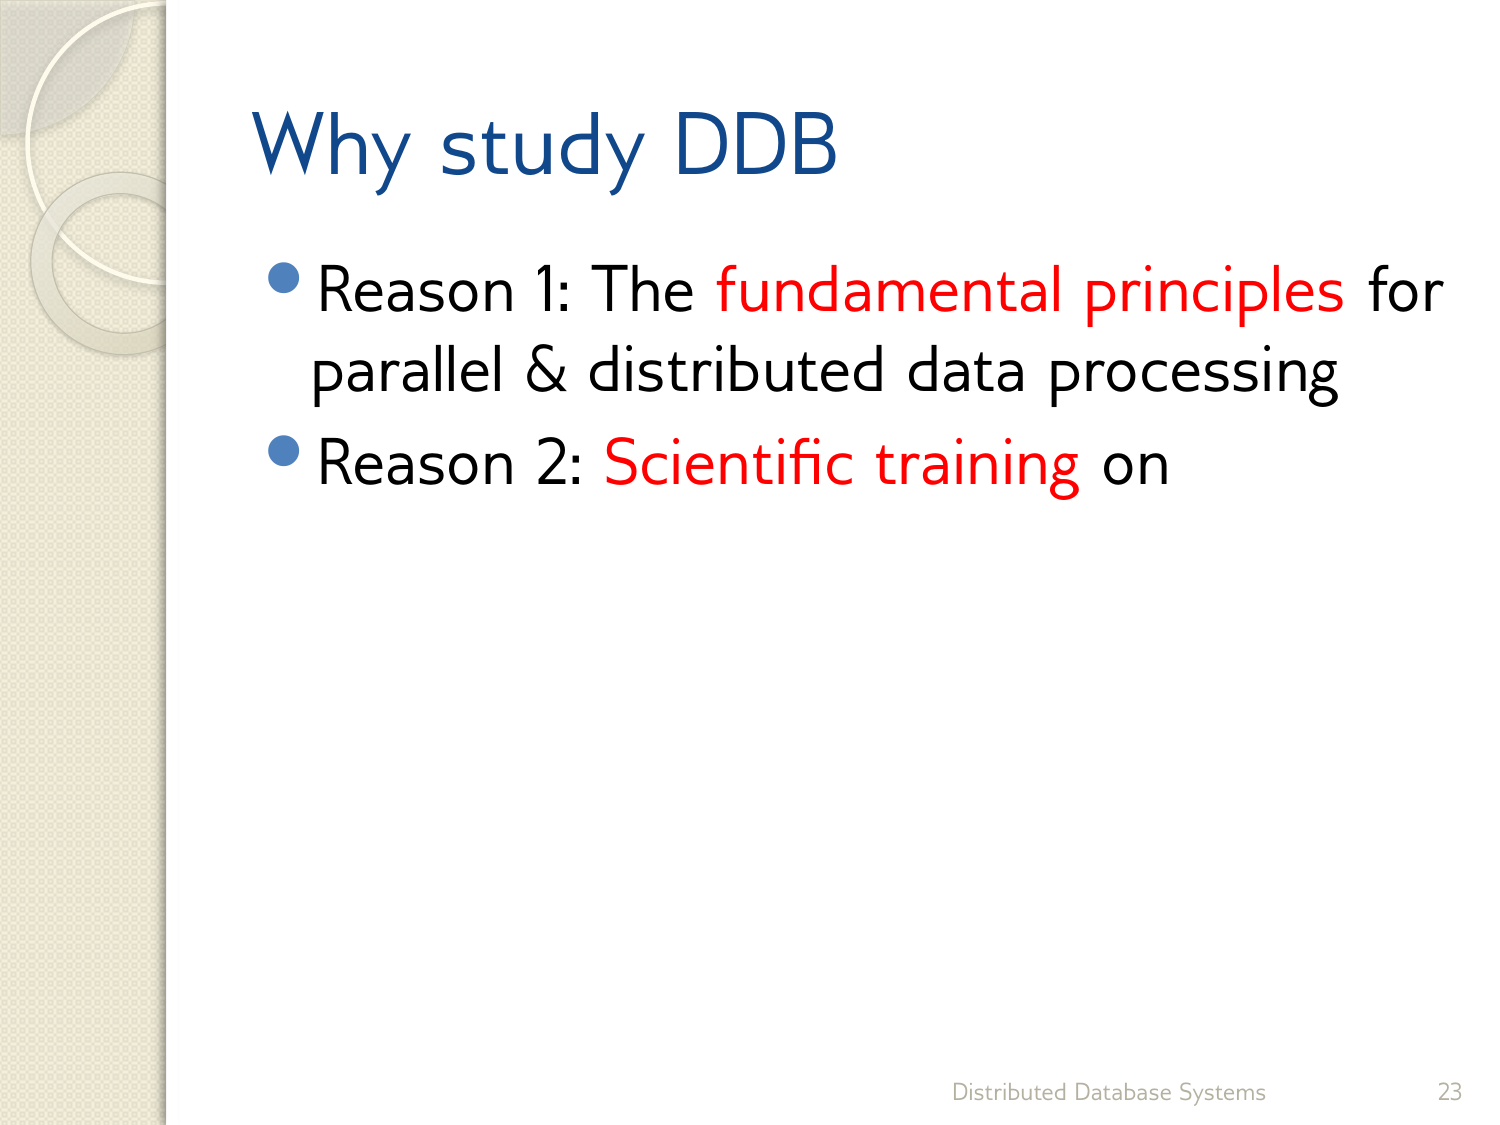

# Why study DDB
Reason 1: The fundamental principles for parallel & distributed data processing
Reason 2: Scientific training on
Distributed Database Systems
23